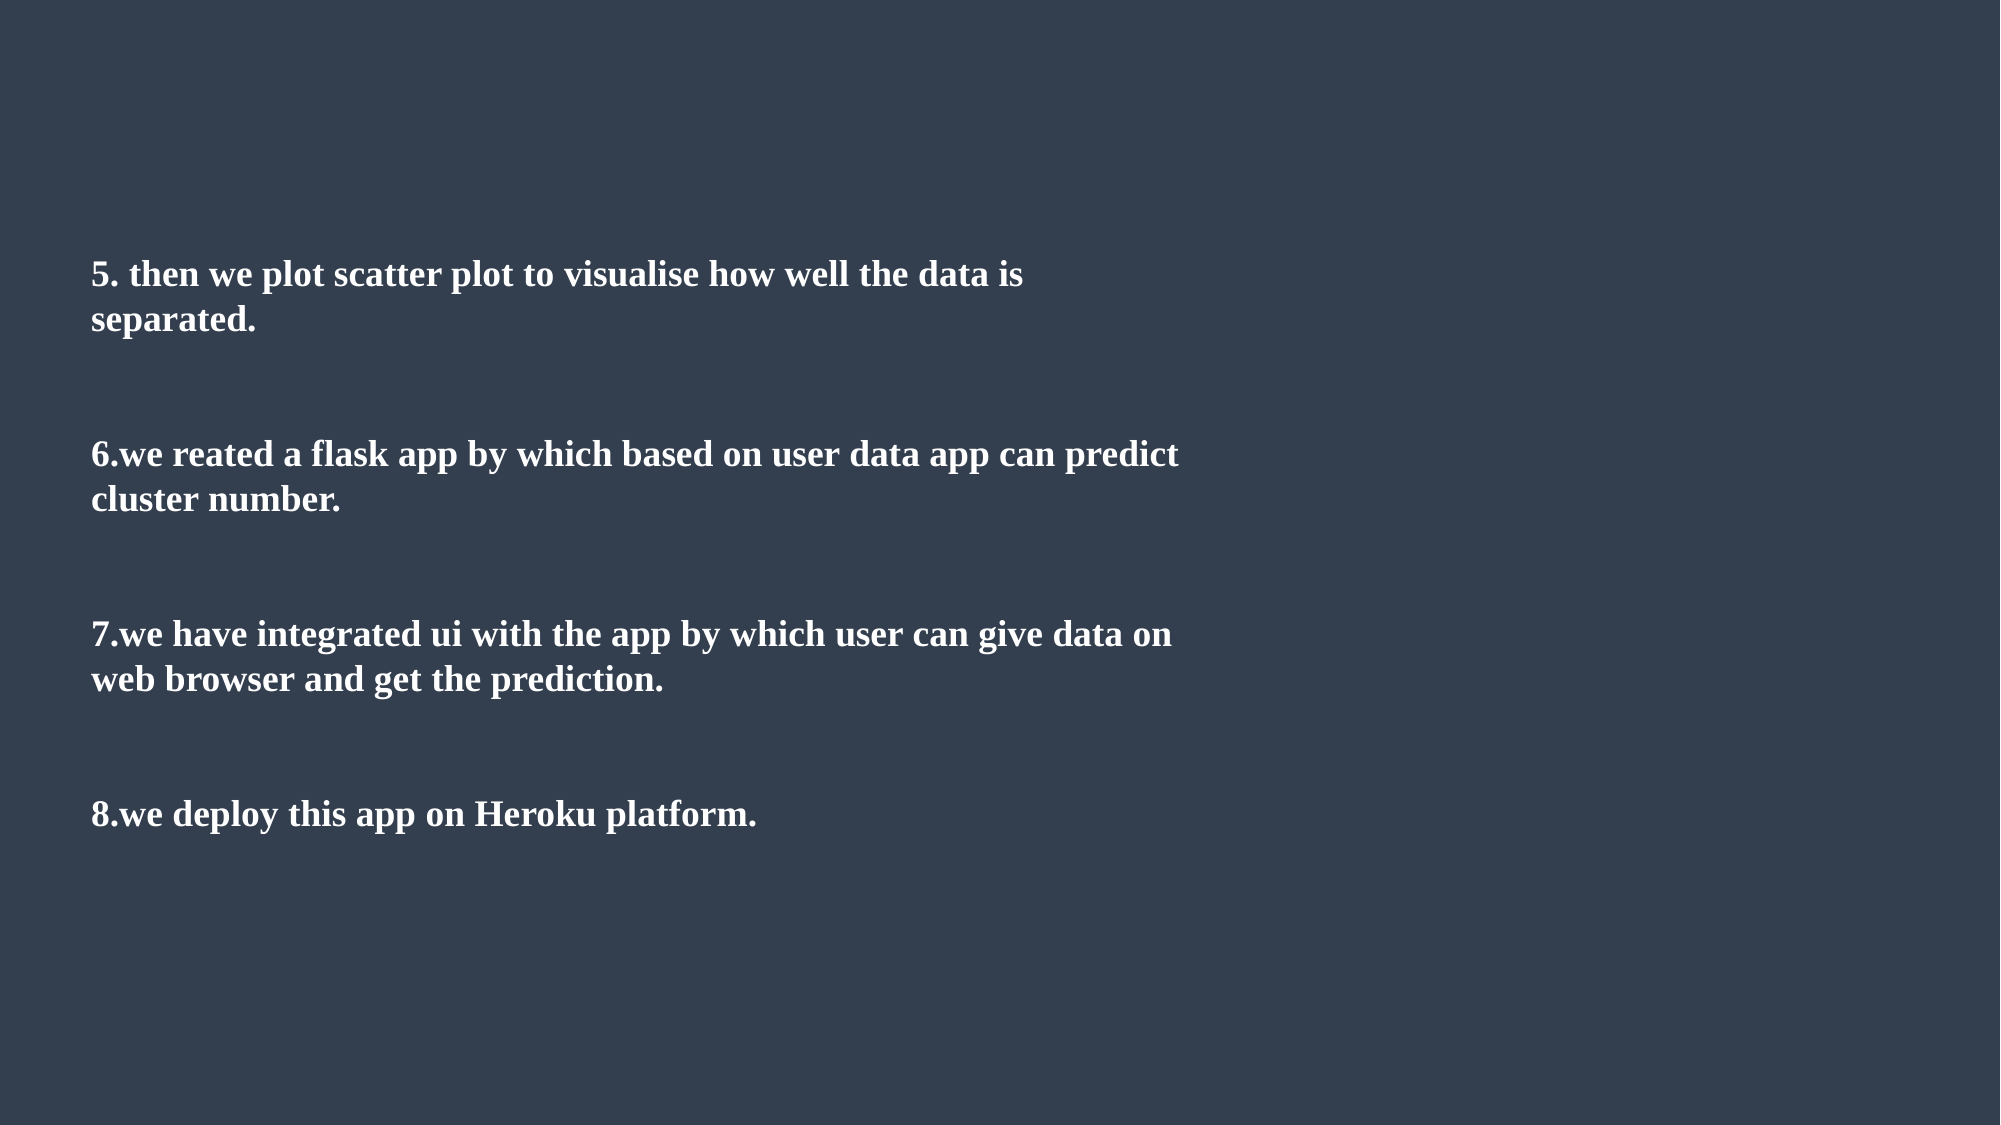

5. then we plot scatter plot to visualise how well the data is separated.

6.we reated a flask app by which based on user data app can predict cluster number.

7.we have integrated ui with the app by which user can give data on web browser and get the prediction.

8.we deploy this app on Heroku platform.